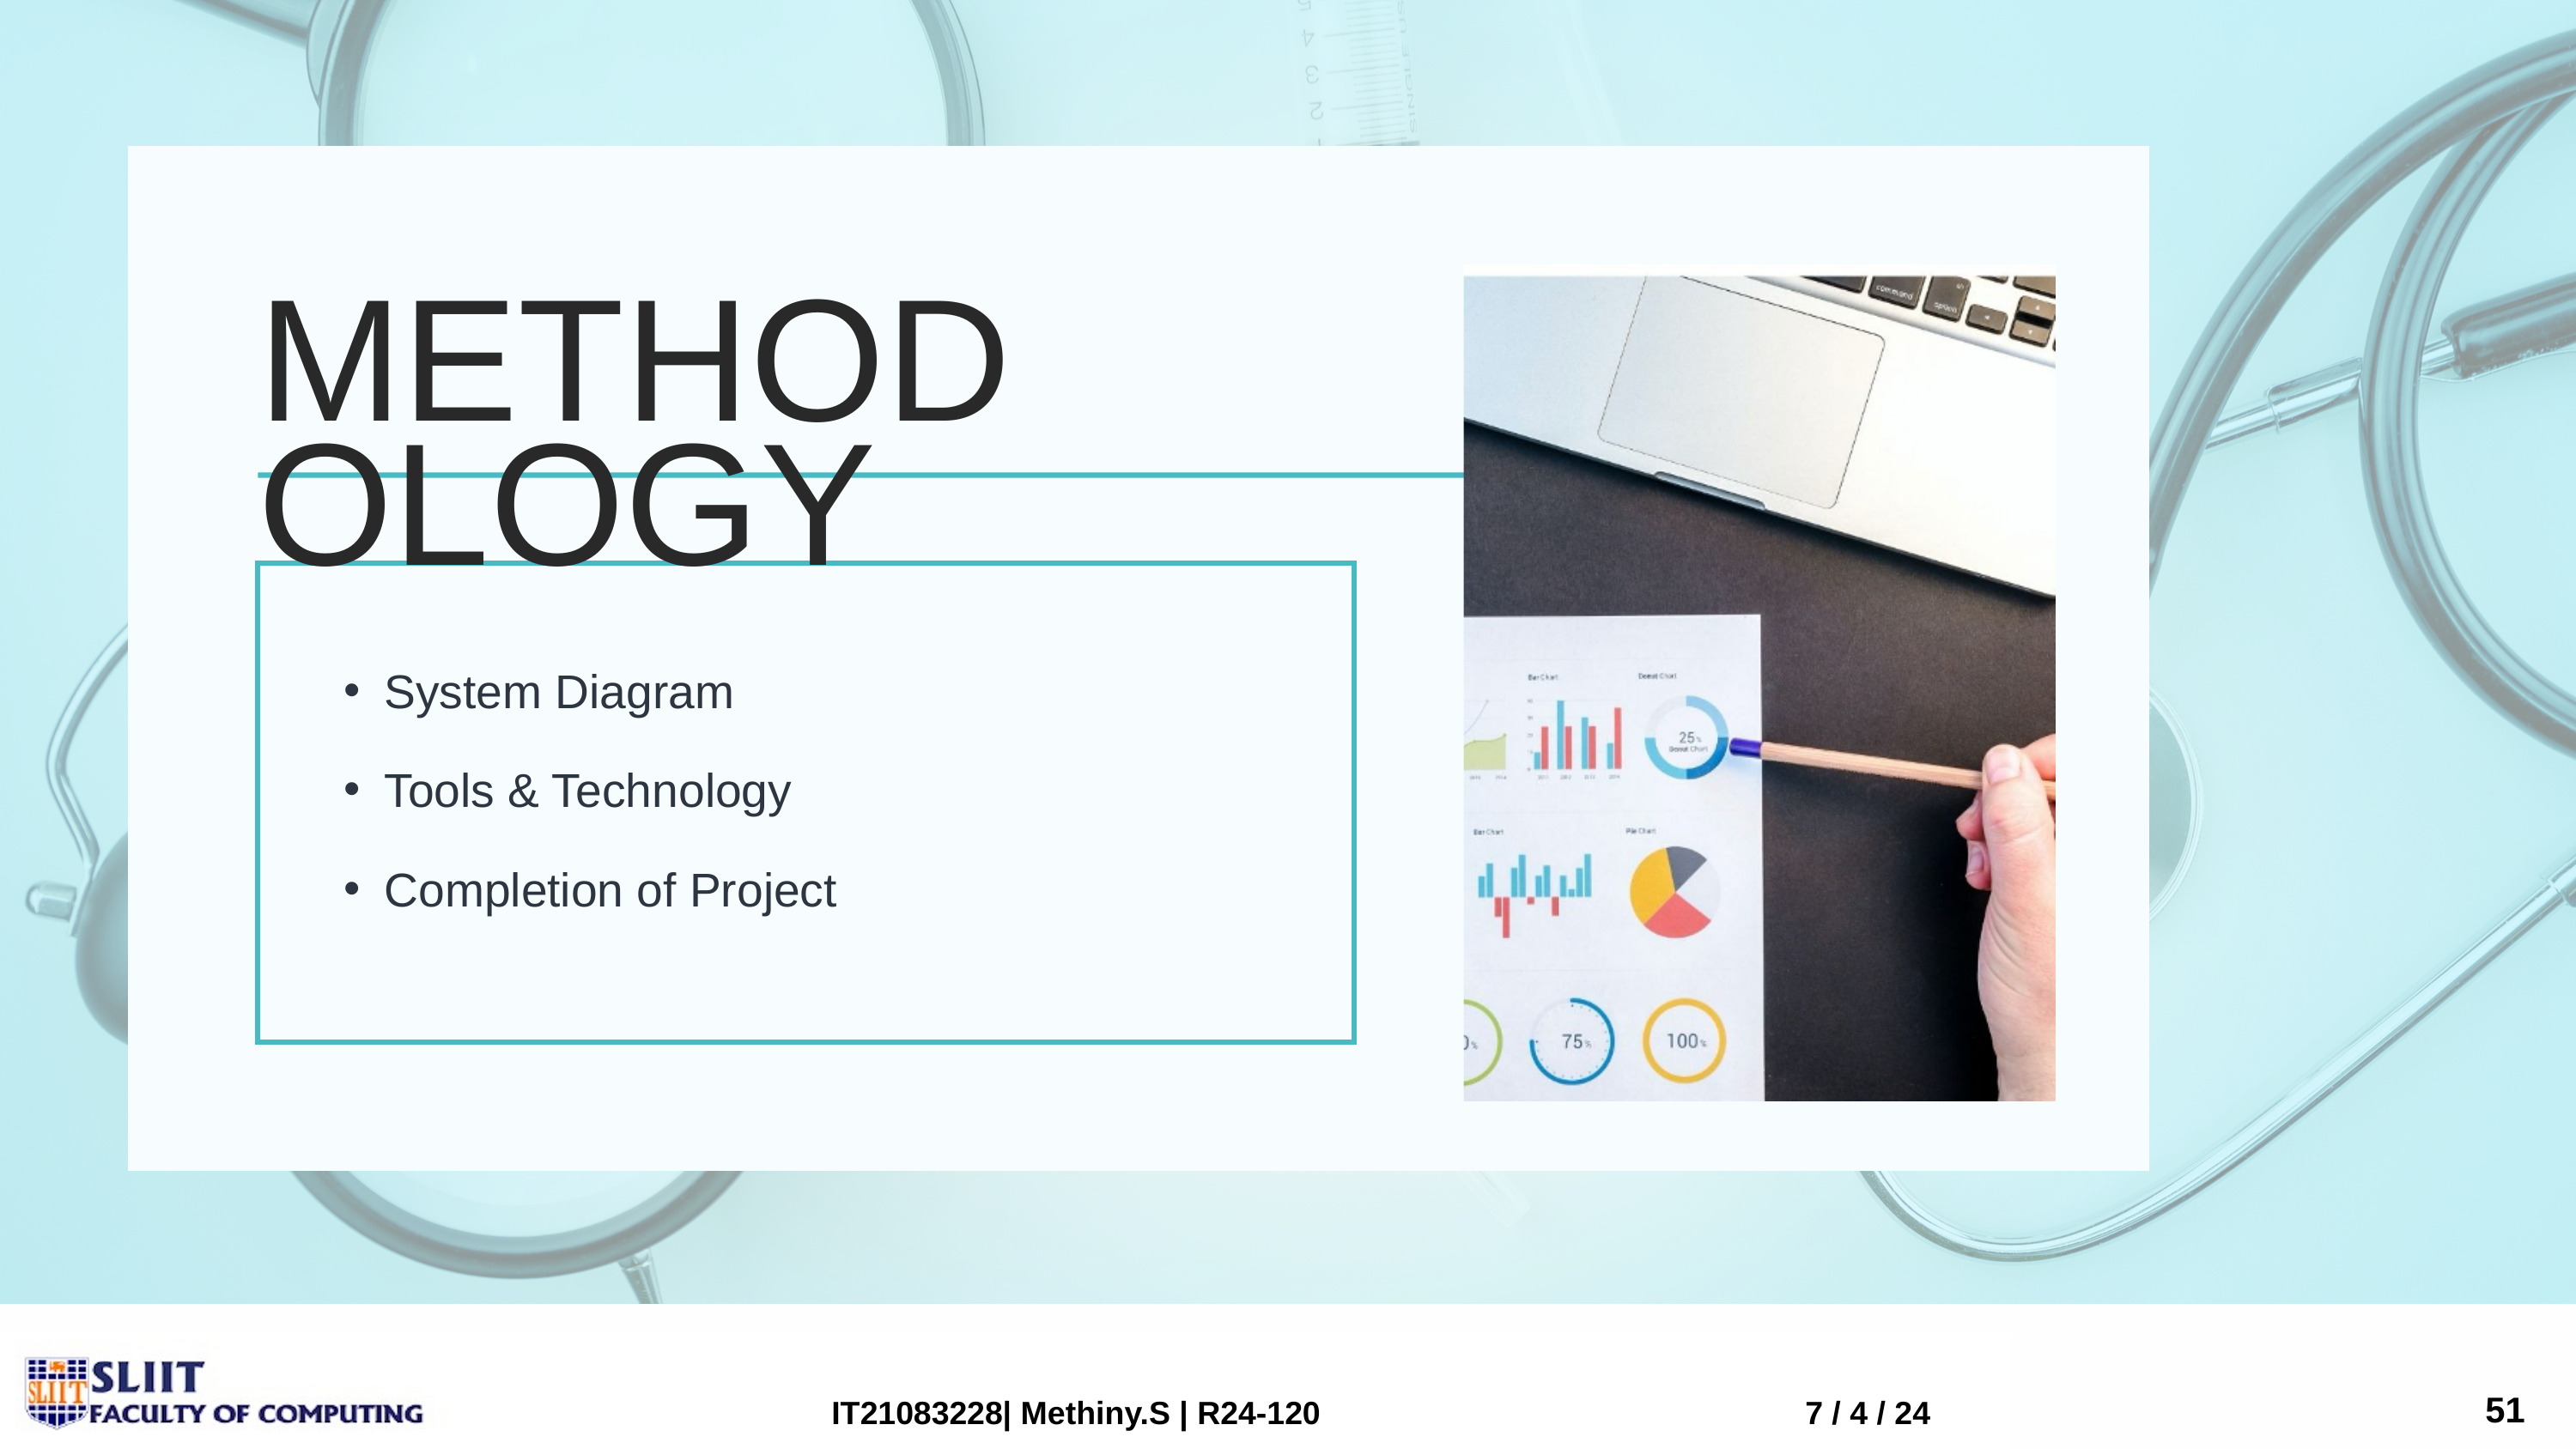

METHODOLOGY

System Diagram
Tools & Technology
Completion of Project

51
IT21083228| Methiny.S | R24-120
7 / 4 / 24